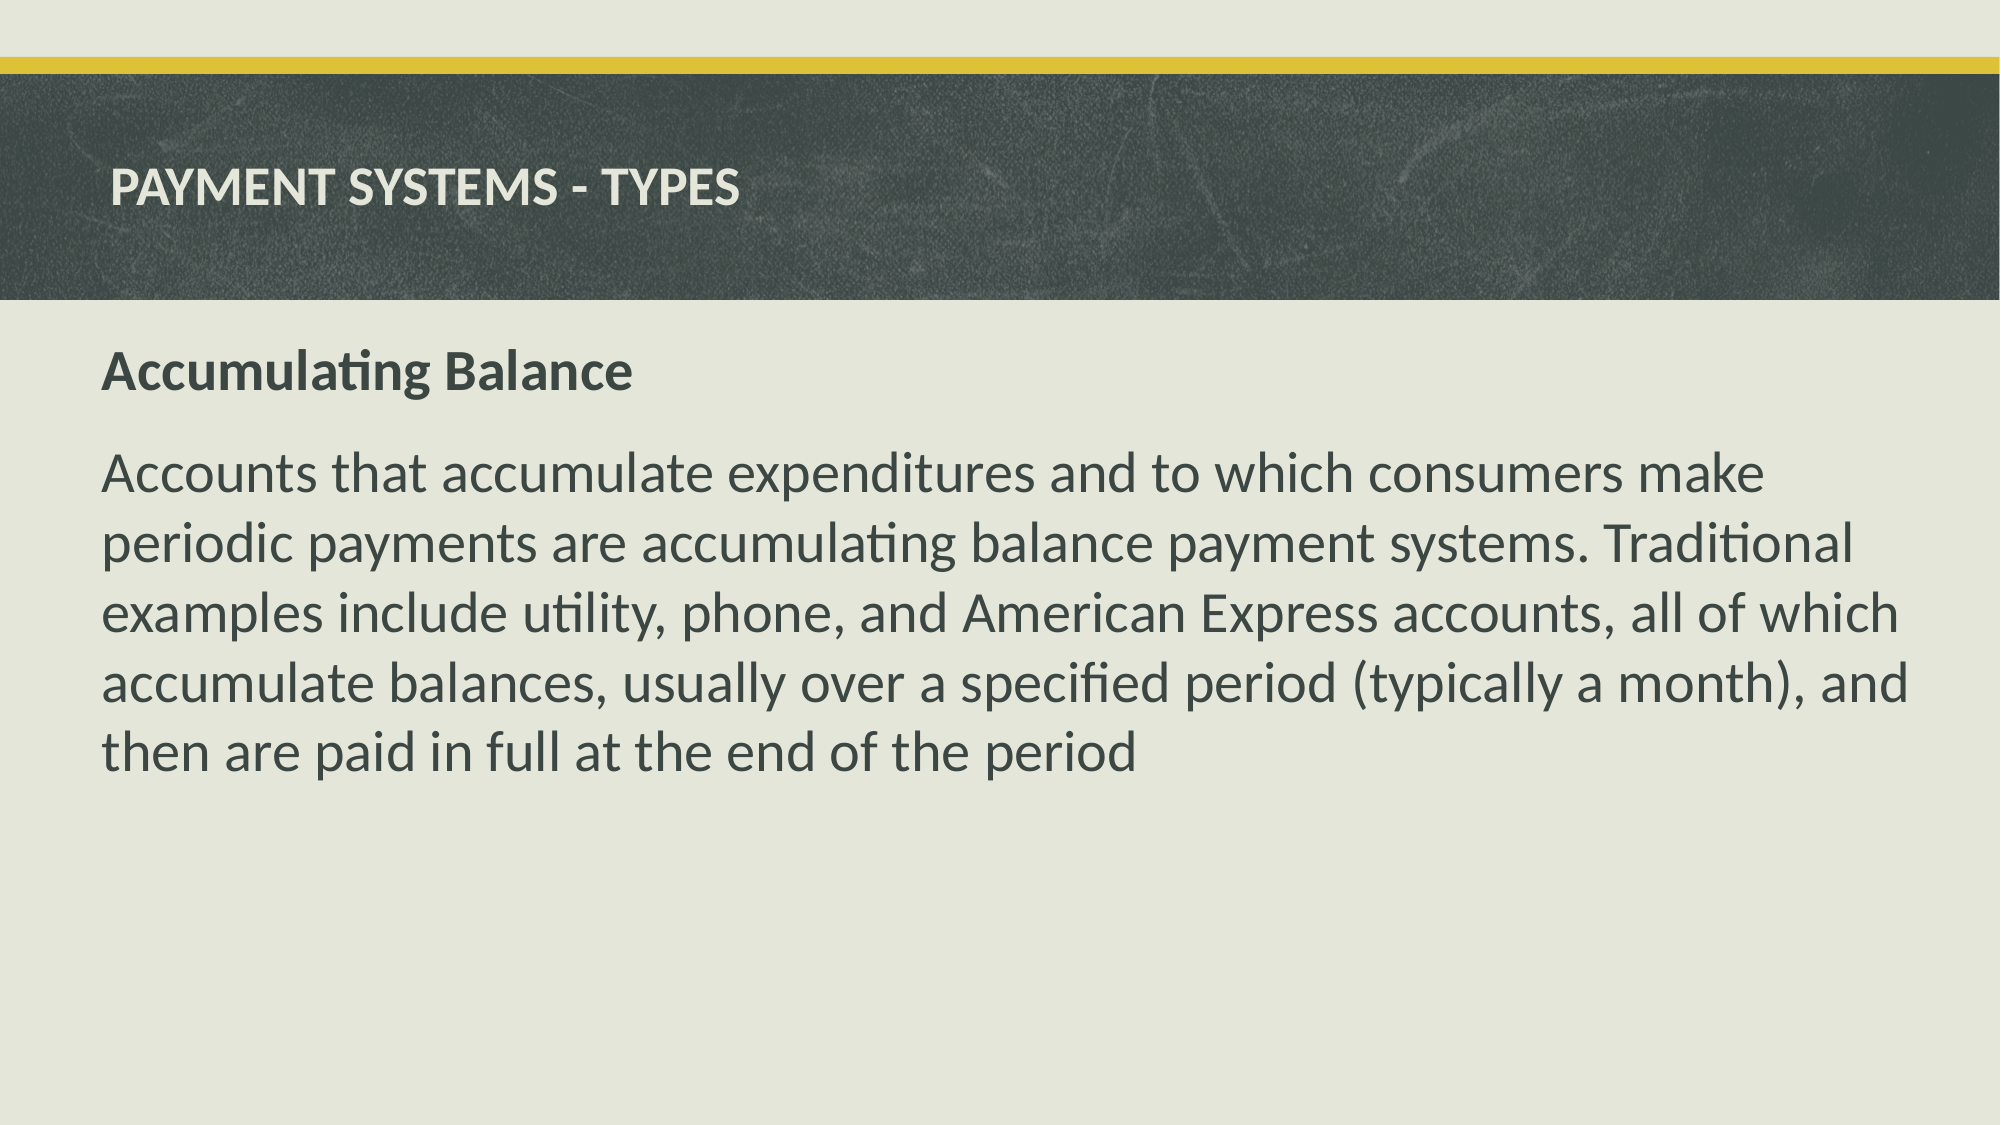

# PAYMENT SYSTEMS - TYPES
Accumulating Balance
Accounts that accumulate expenditures and to which consumers make periodic payments are accumulating balance payment systems. Traditional examples include utility, phone, and American Express accounts, all of which accumulate balances, usually over a specified period (typically a month), and then are paid in full at the end of the period